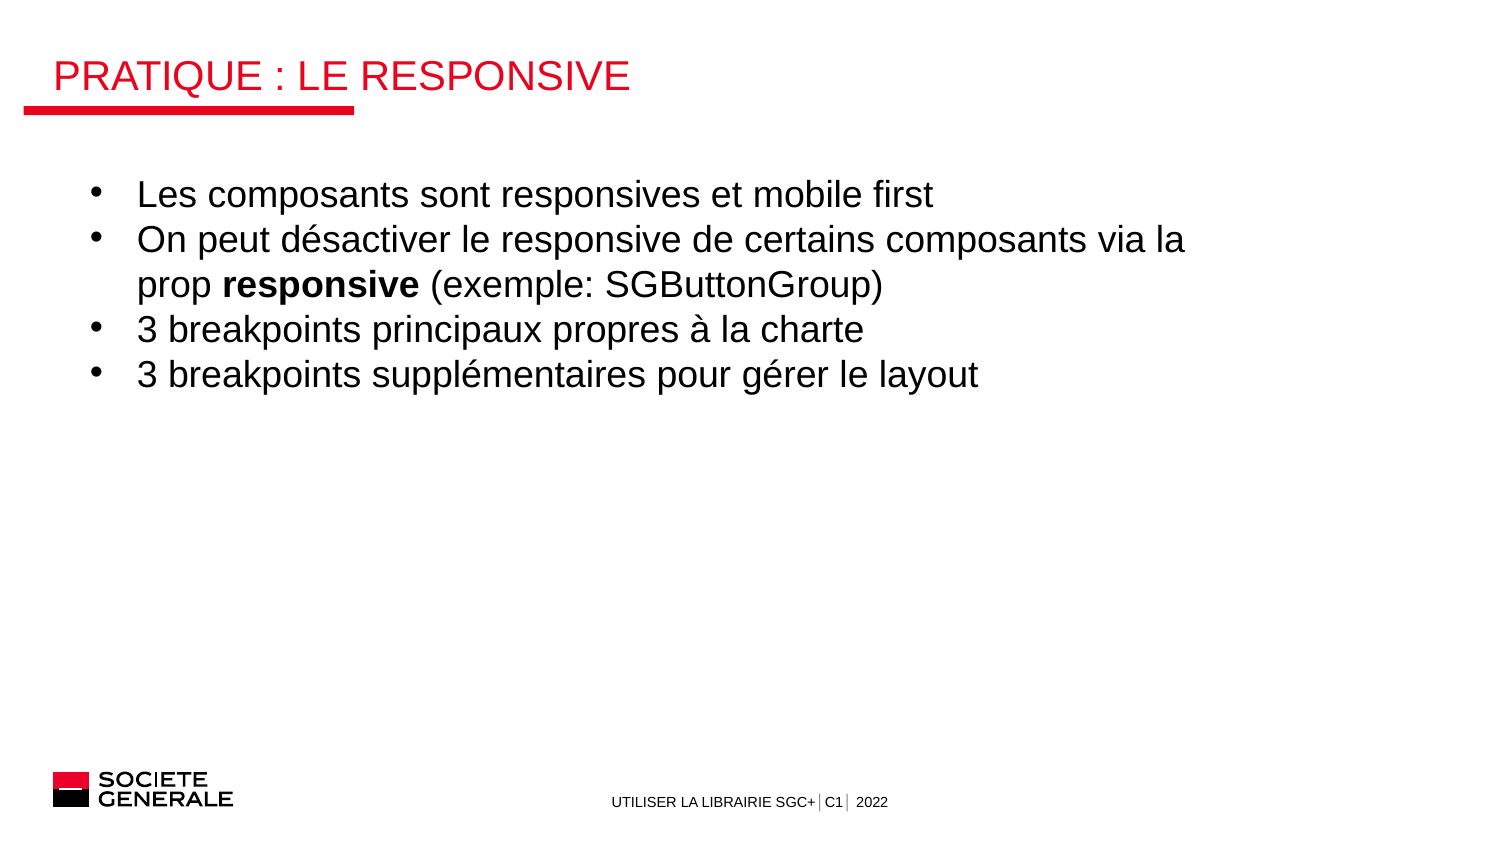

# Pratique : le responsive
Les composants sont responsives et mobile first
On peut désactiver le responsive de certains composants via la prop responsive (exemple: SGButtonGroup)
3 breakpoints principaux propres à la charte
3 breakpoints supplémentaires pour gérer le layout